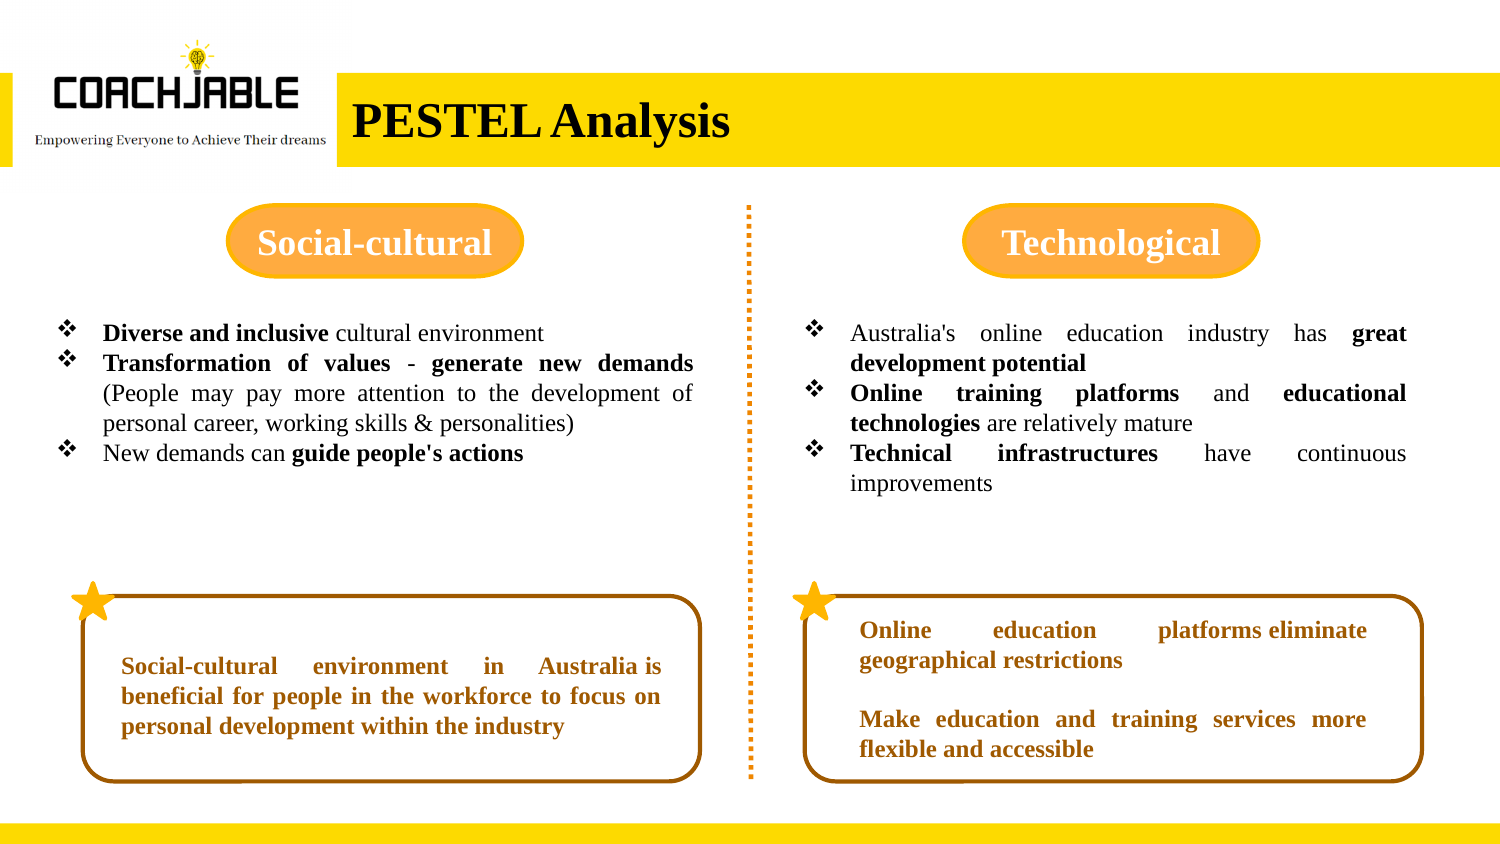

# PESTEL Analysis
Social-cultural
Technological
Diverse and inclusive cultural environment
Transformation of values - generate new demands (People may pay more attention to the development of personal career, working skills & personalities)
New demands can guide people's actions
Australia's online education industry has great development potential
Online training platforms and educational technologies are relatively mature
Technical infrastructures have continuous improvements

Online education platforms eliminate geographical restrictions

Make education and training services more flexible and accessible
Social-cultural environment in Australia is beneficial for people in the workforce to focus on personal development within the industry